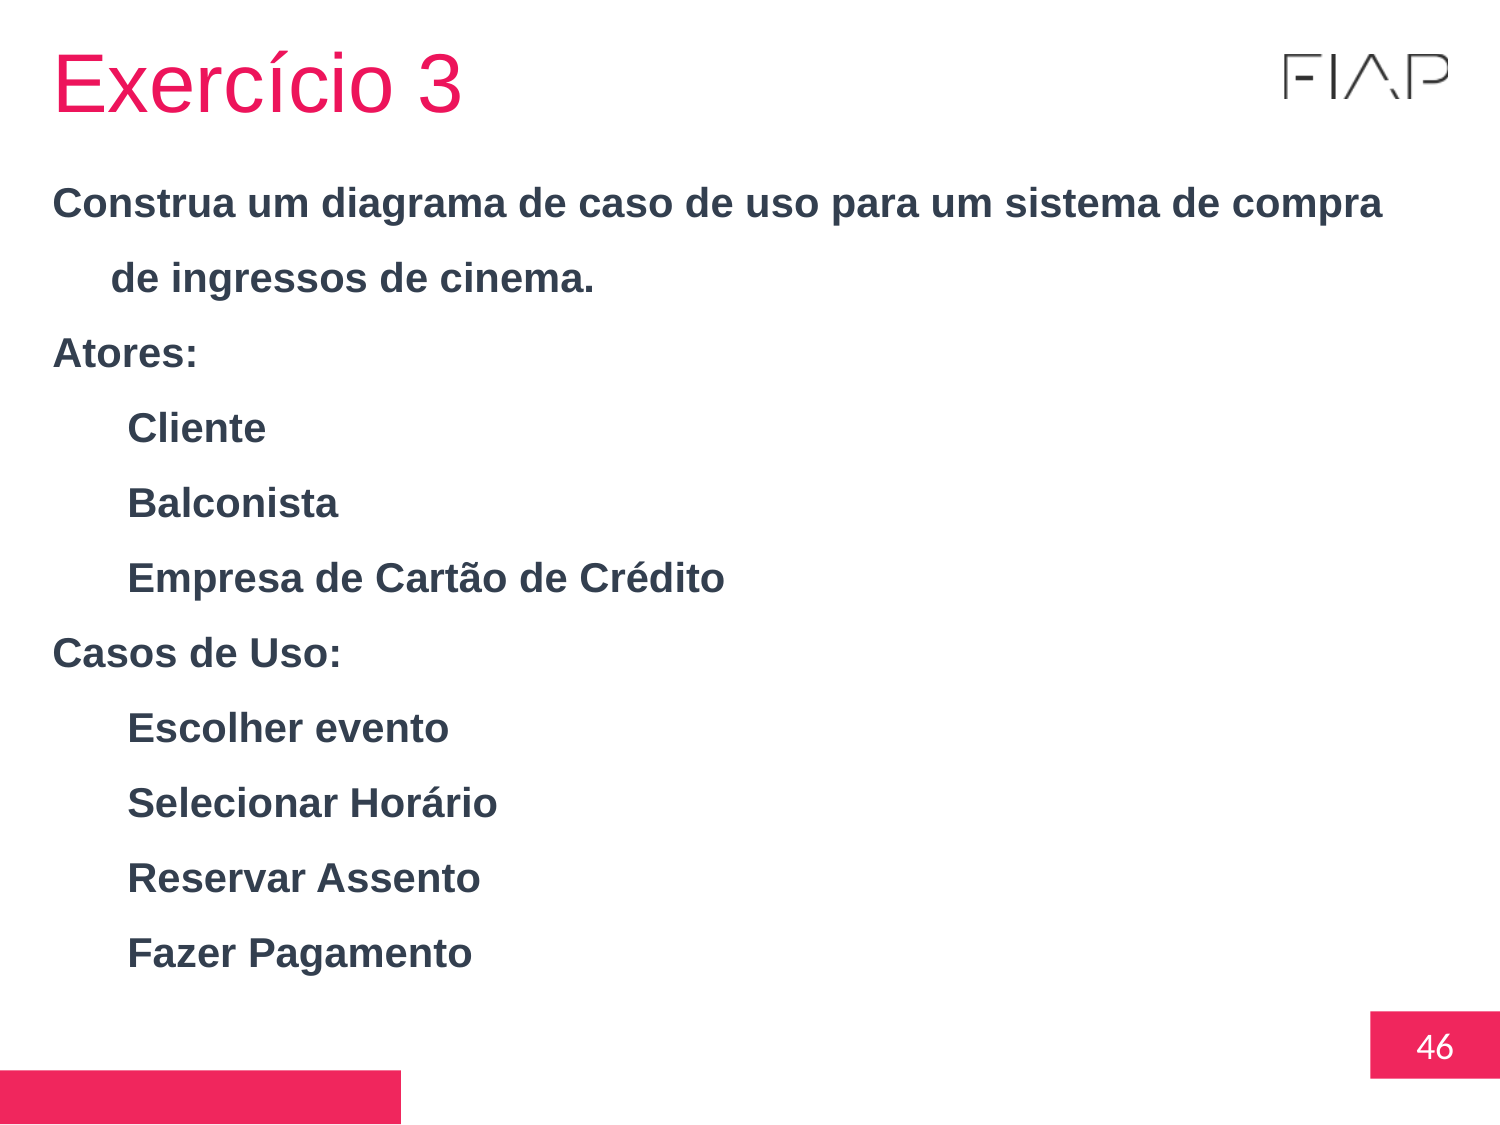

Exercício 3
Construa um diagrama de caso de uso para um sistema de compra de ingressos de cinema.
Atores:
Cliente
Balconista
Empresa de Cartão de Crédito
Casos de Uso:
Escolher evento
Selecionar Horário
Reservar Assento
Fazer Pagamento